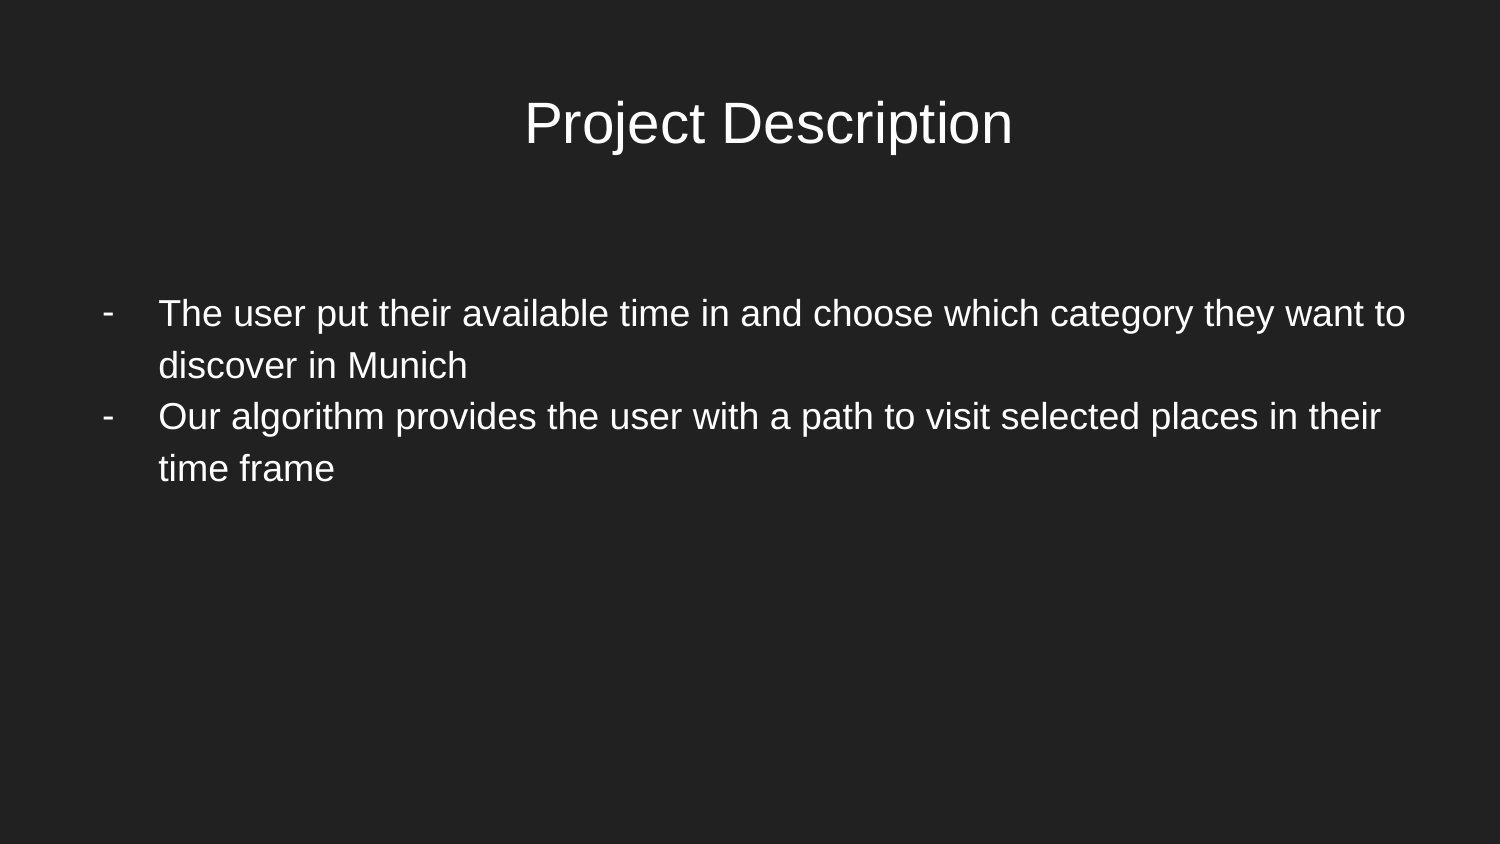

# Project Description

The user put their available time in and choose which category they want to discover in Munich
Our algorithm provides the user with a path to visit selected places in their time frame